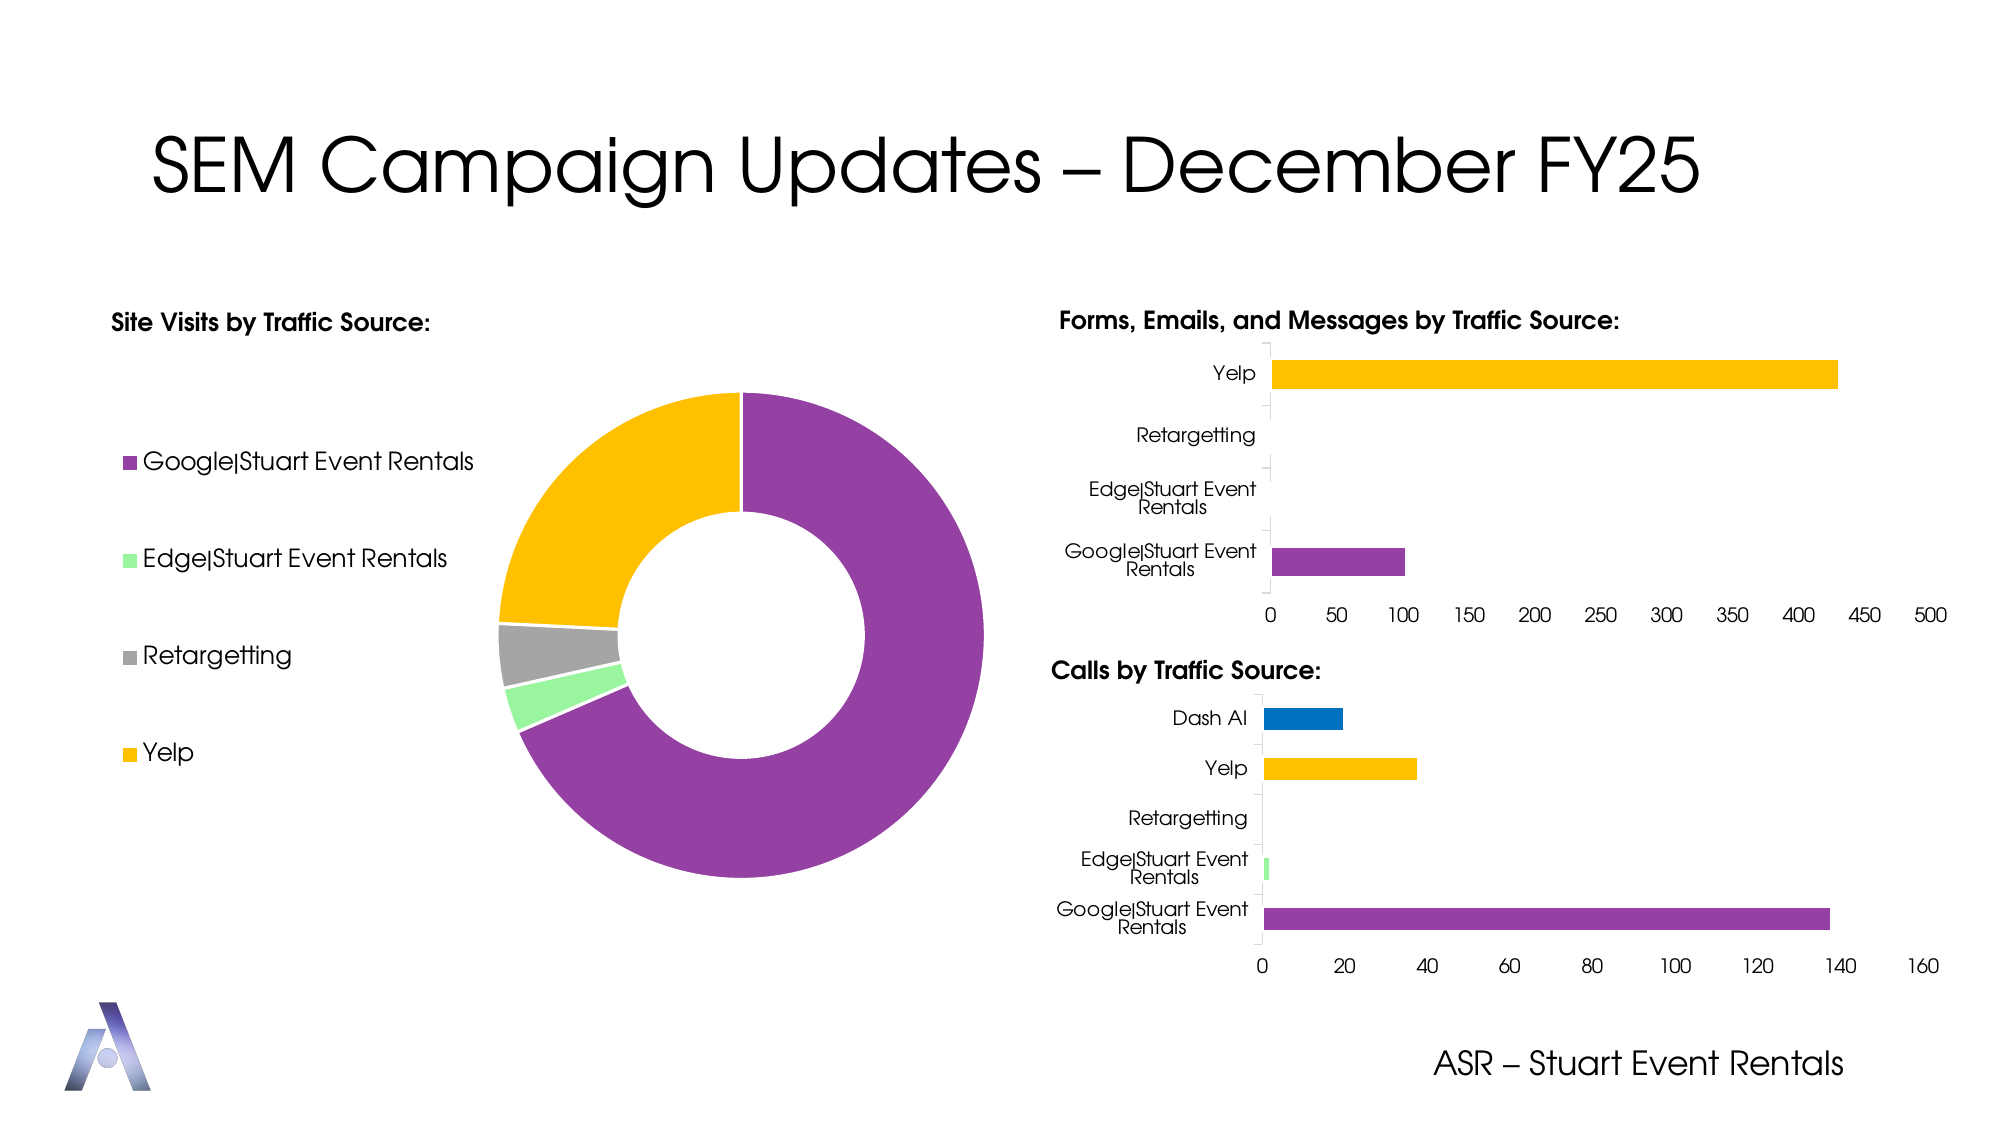

# SEM Campaign Updates – December FY25
Forms, Emails, and Messages by Traffic Source:
Site Visits by Traffic Source:

### Chart

| Category | Forms & Emails |
|---|---|
| Google|Stuart Event Rentals | 103.0 |
| Edge|Stuart Event Rentals | 0.0 |
| Retargetting | 0.0 |
| Yelp | 431.0 |

### Chart

| Category | Traffic Source |
|---|---|
| Google|Stuart Event Rentals | 1440.0 |
| Edge|Stuart Event Rentals | 63.0 |
| Retargetting | 90.0 |
| Yelp | 509.0 |
Calls by Traffic Source:

### Chart

| Category | Calls |
|---|---|
| Google|Stuart Event Rentals | 138.0 |
| Edge|Stuart Event Rentals | 2.0 |
| Retargetting | None |
| Yelp | 38.0 |
| Dash AI | 20.0 |
ASR – Stuart Event Rentals